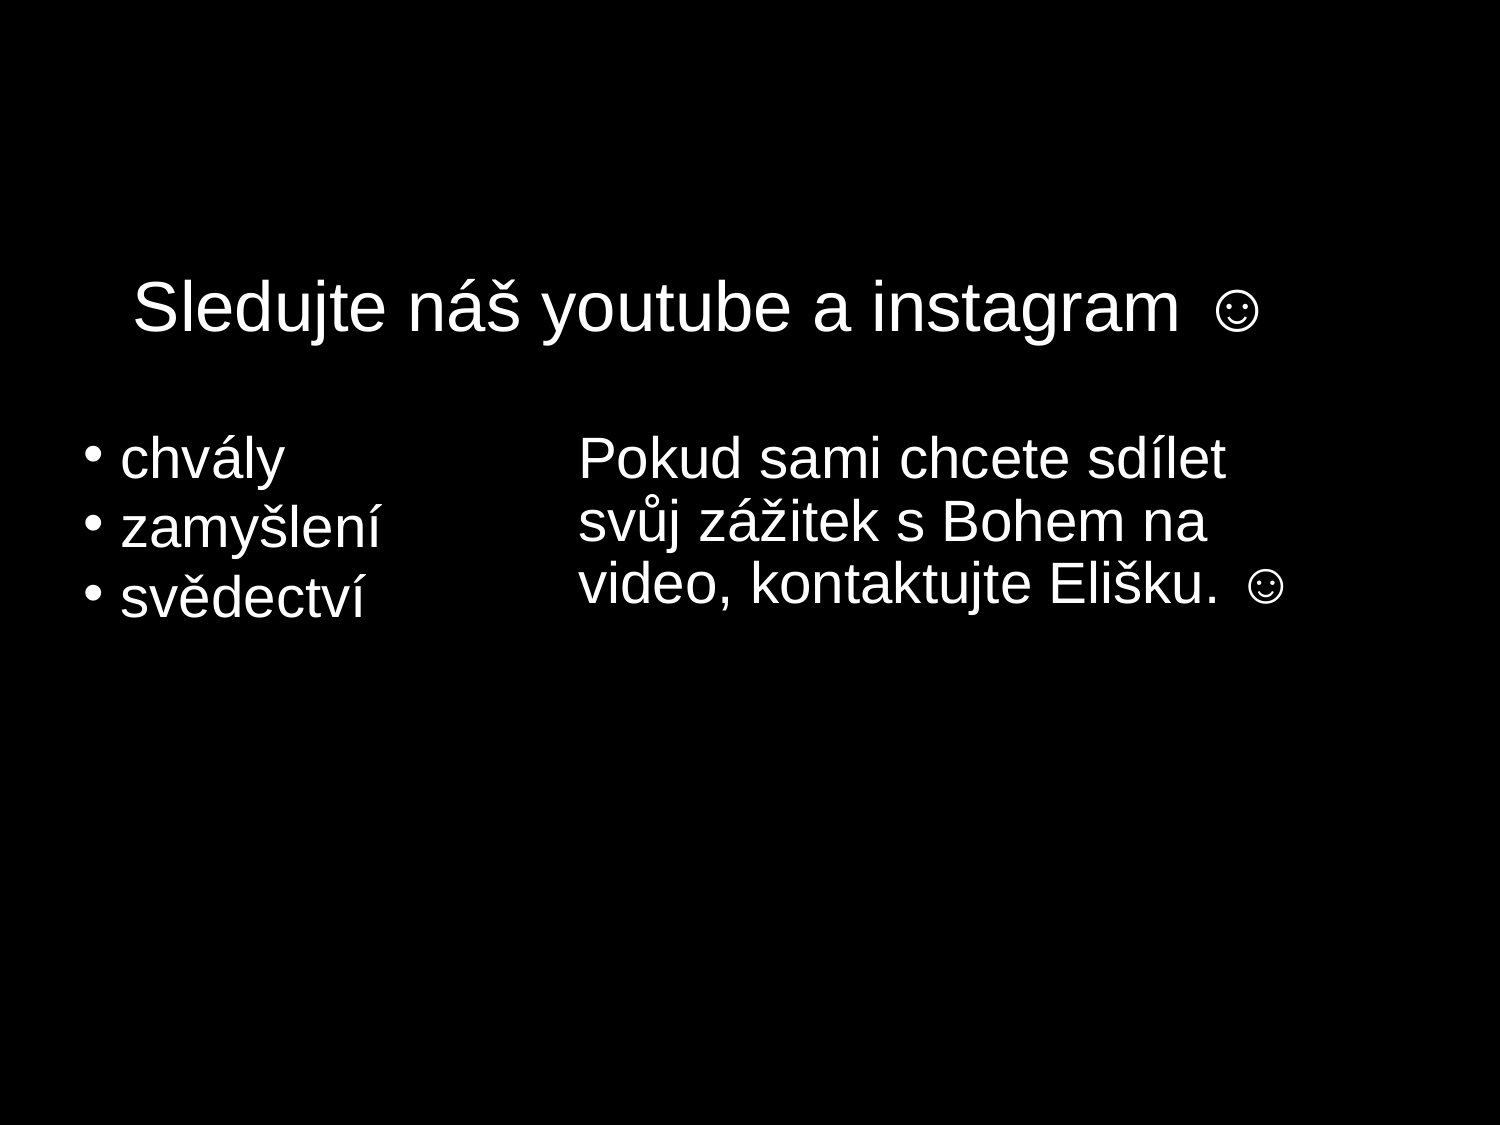

Sledujte náš youtube a instagram ☺

Pokud sami chcete sdílet svůj zážitek s Bohem na video, kontaktujte Elišku. ☺

 chvály
 zamyšlení
 svědectví